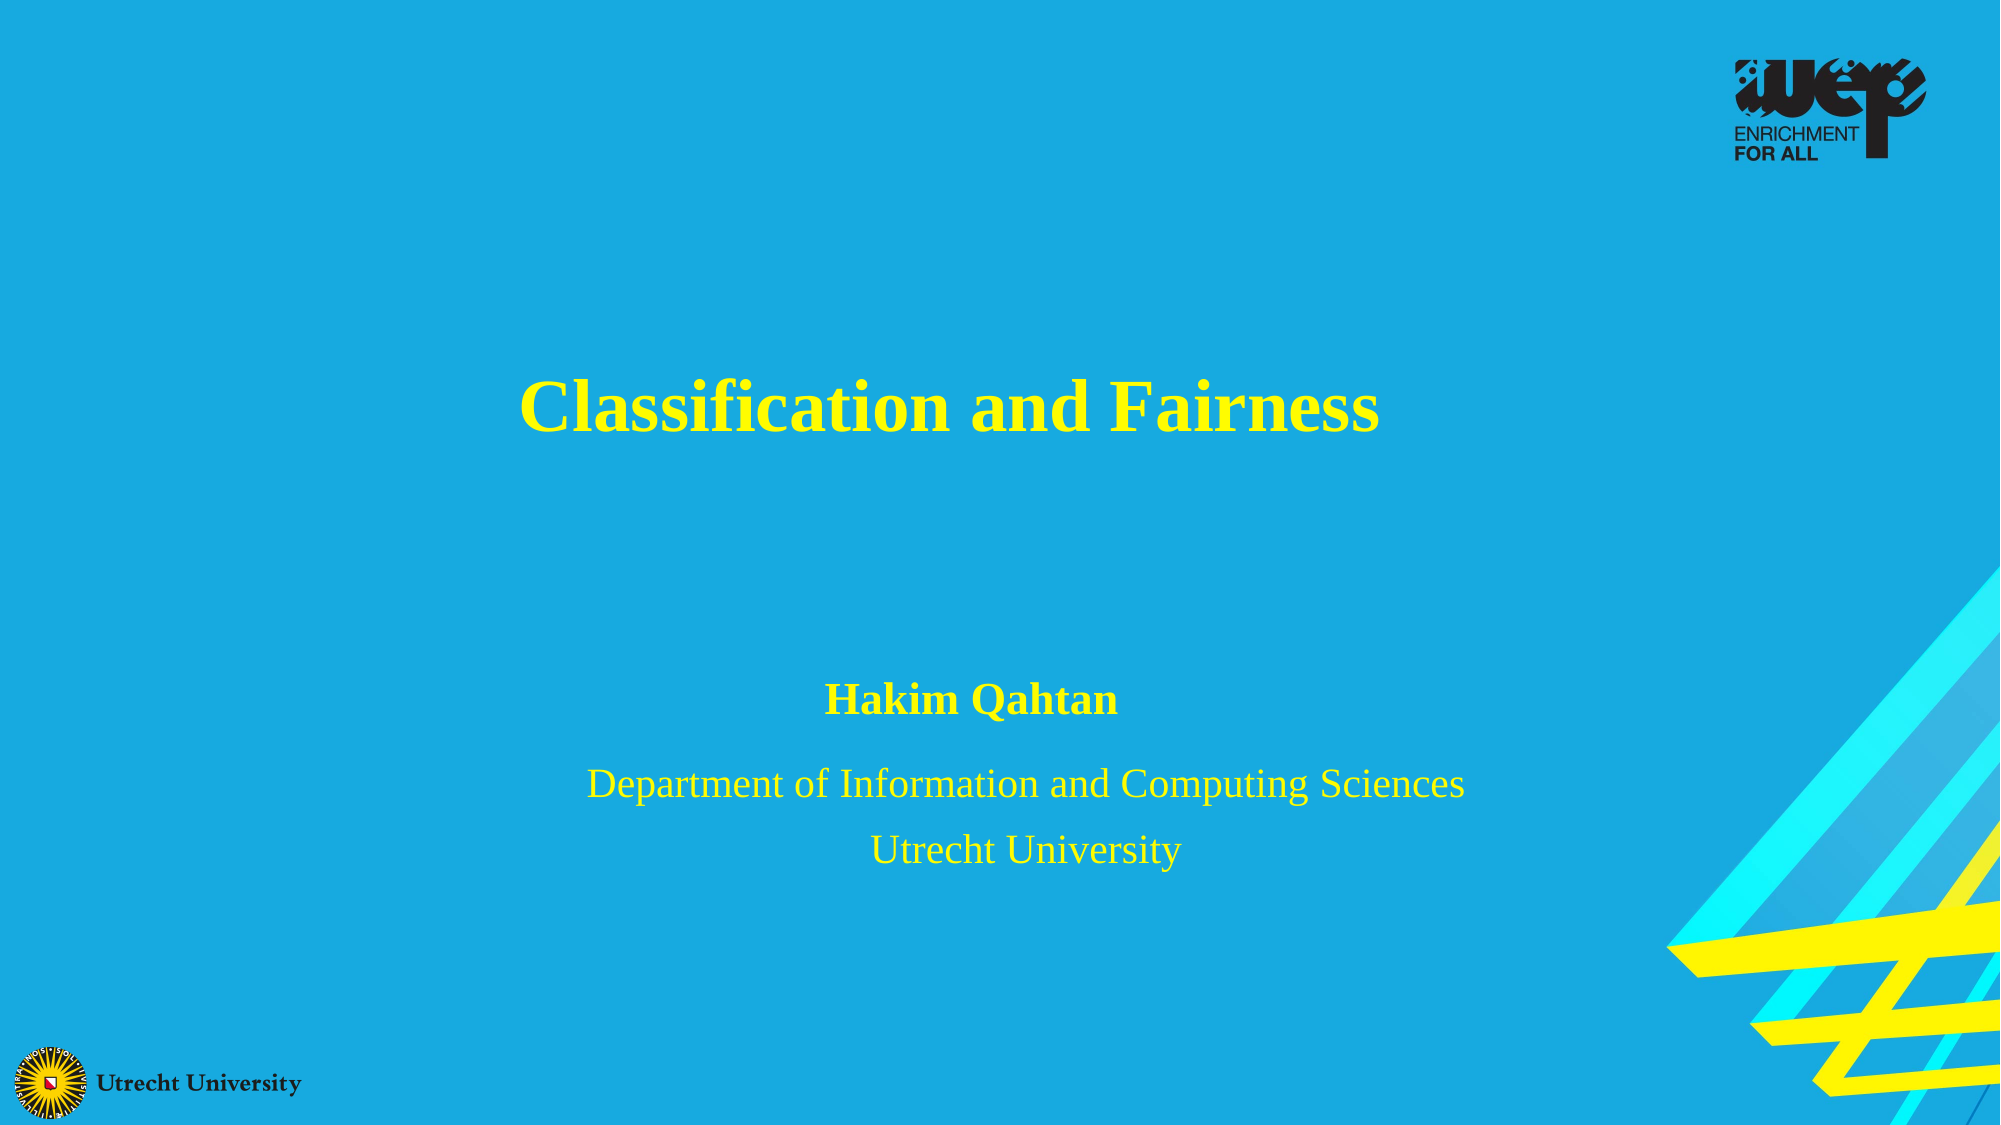

Classification and Fairness
Hakim Qahtan
Department of Information and Computing Sciences
Utrecht University